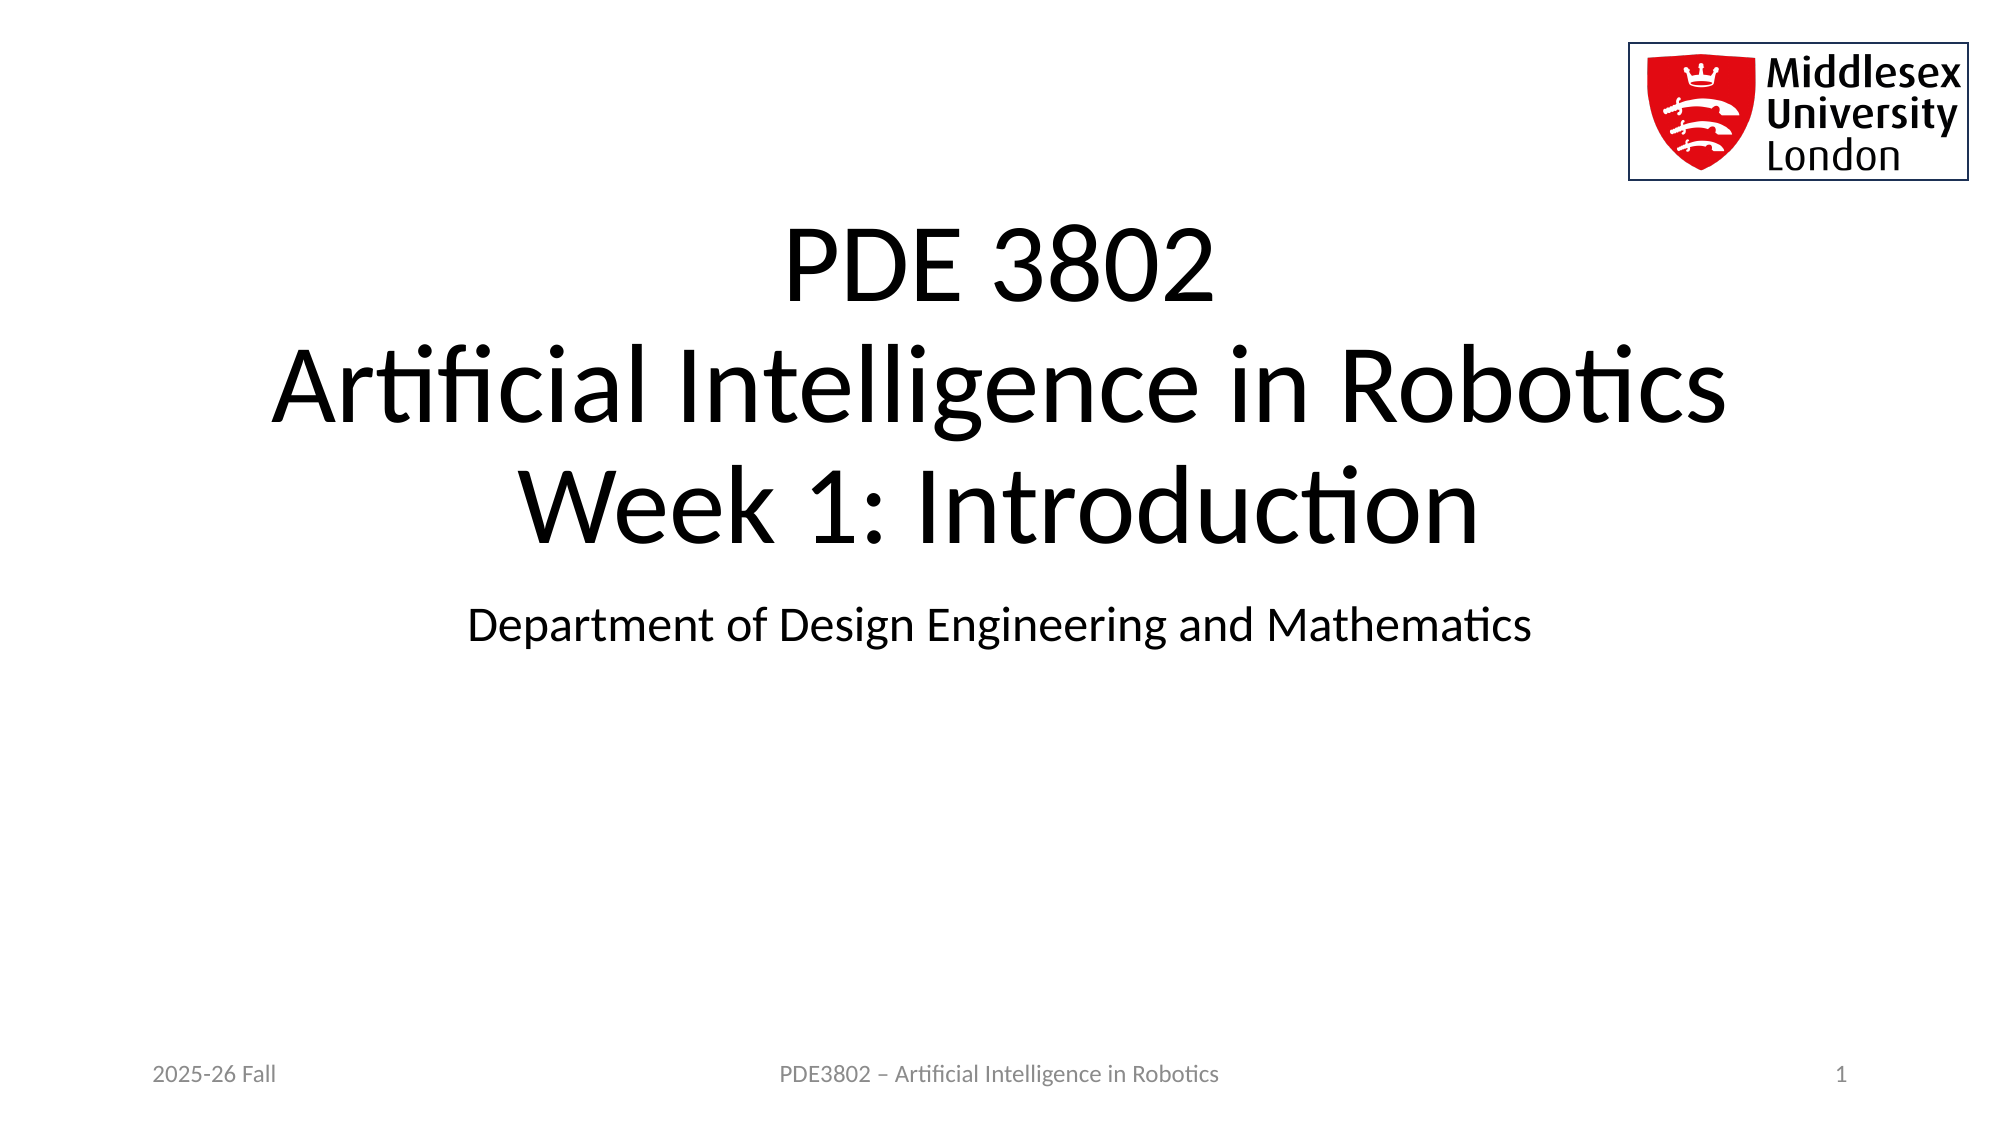

# PDE 3802 Artificial Intelligence in Robotics Week 1: Introduction
Department of Design Engineering and Mathematics
2025-26 Fall
PDE3802 – Artificial Intelligence in Robotics
1